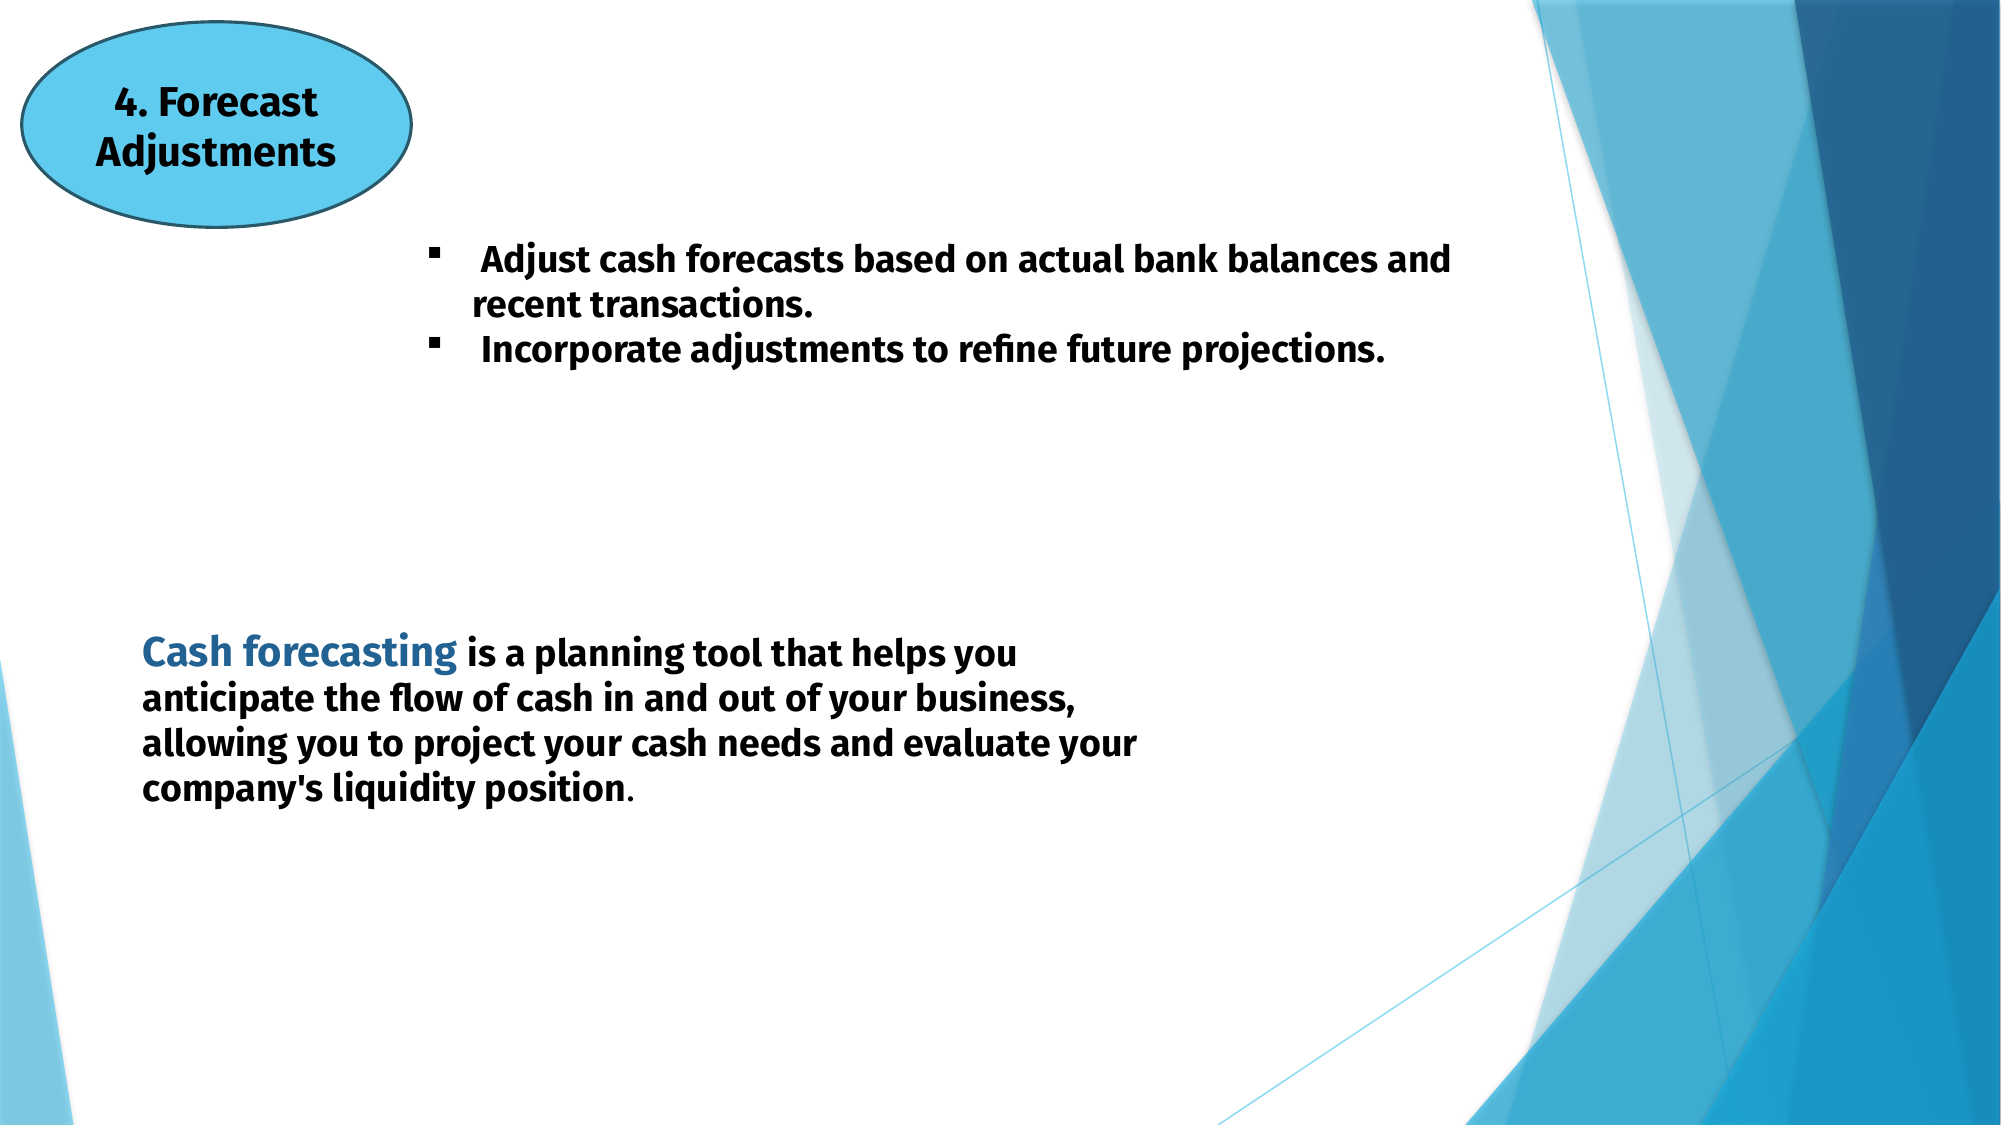

4. Forecast Adjustments
 Adjust cash forecasts based on actual bank balances and recent transactions.
 Incorporate adjustments to refine future projections.
Cash forecasting is a planning tool that helps you anticipate the flow of cash in and out of your business, allowing you to project your cash needs and evaluate your company's liquidity position.